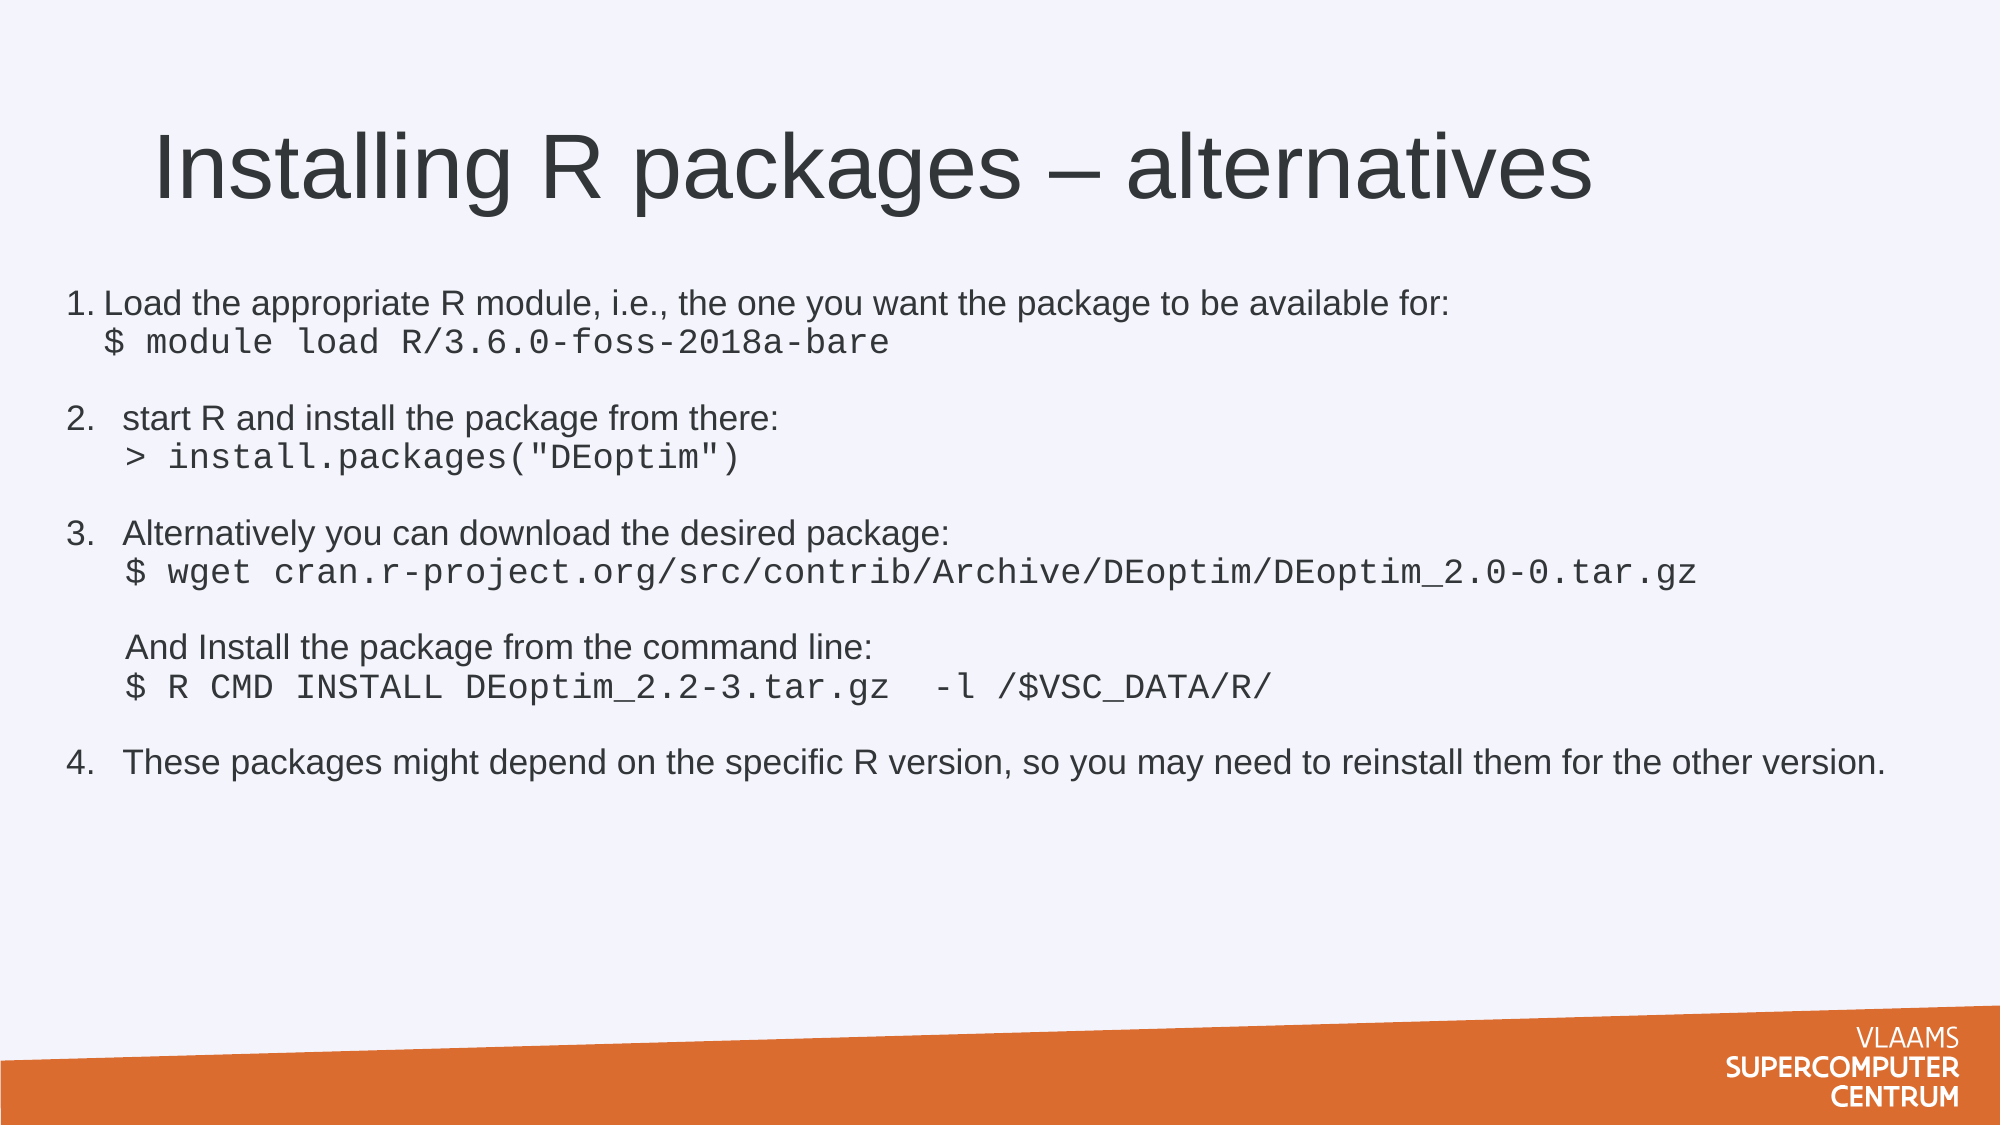

# Installing R packages – alternatives
Load the appropriate R module, i.e., the one you want the package to be available for:
$ module load R/3.6.0-foss-2018a-bare

start R and install the package from there:
> install.packages("DEoptim")

Alternatively you can download the desired package:
$ wget cran.r-project.org/src/contrib/Archive/DEoptim/DEoptim_2.0-0.tar.gz

And Install the package from the command line:
$ R CMD INSTALL DEoptim_2.2-3.tar.gz  -l /$VSC_DATA/R/

These packages might depend on the specific R version, so you may need to reinstall them for the other version.